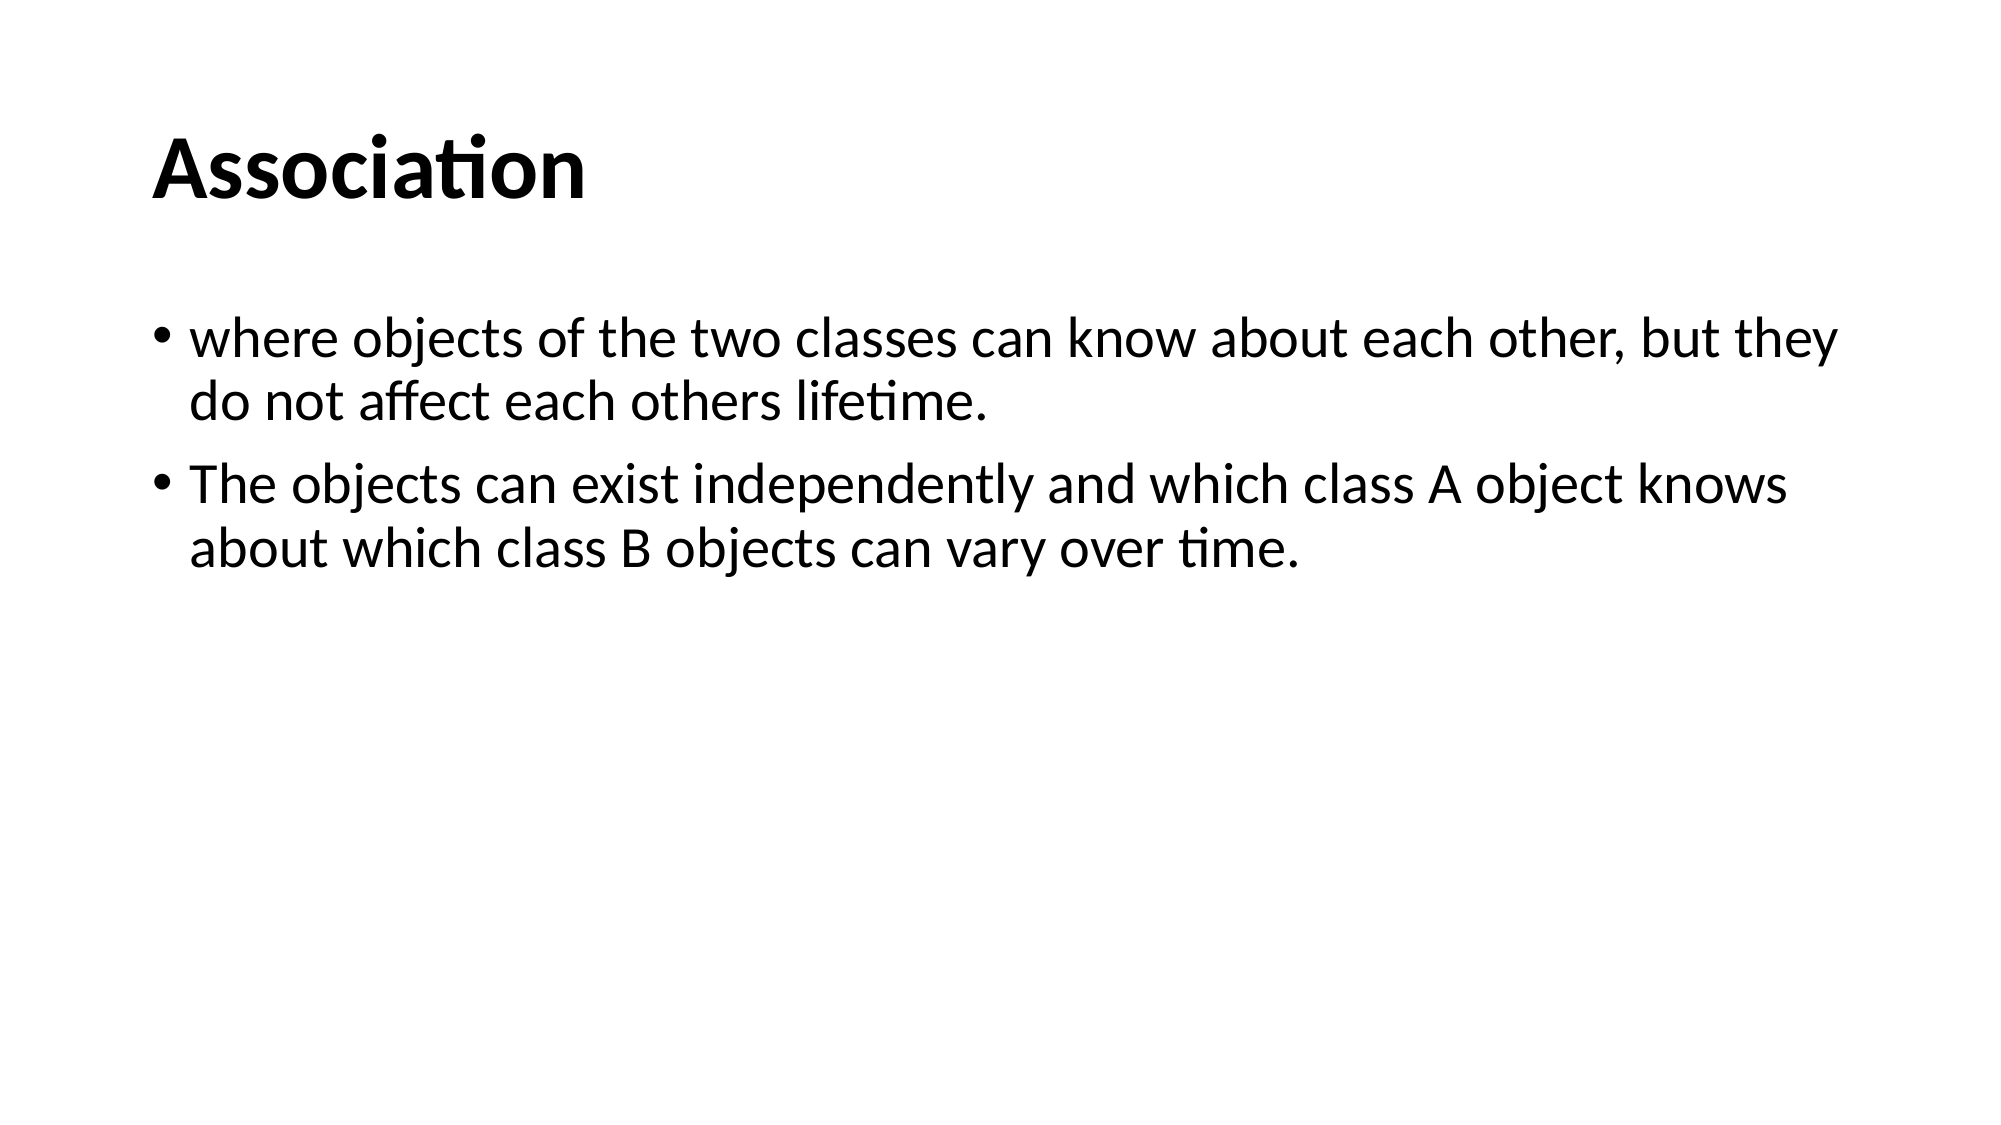

# Association
where objects of the two classes can know about each other, but they do not affect each others lifetime.
The objects can exist independently and which class A object knows about which class B objects can vary over time.